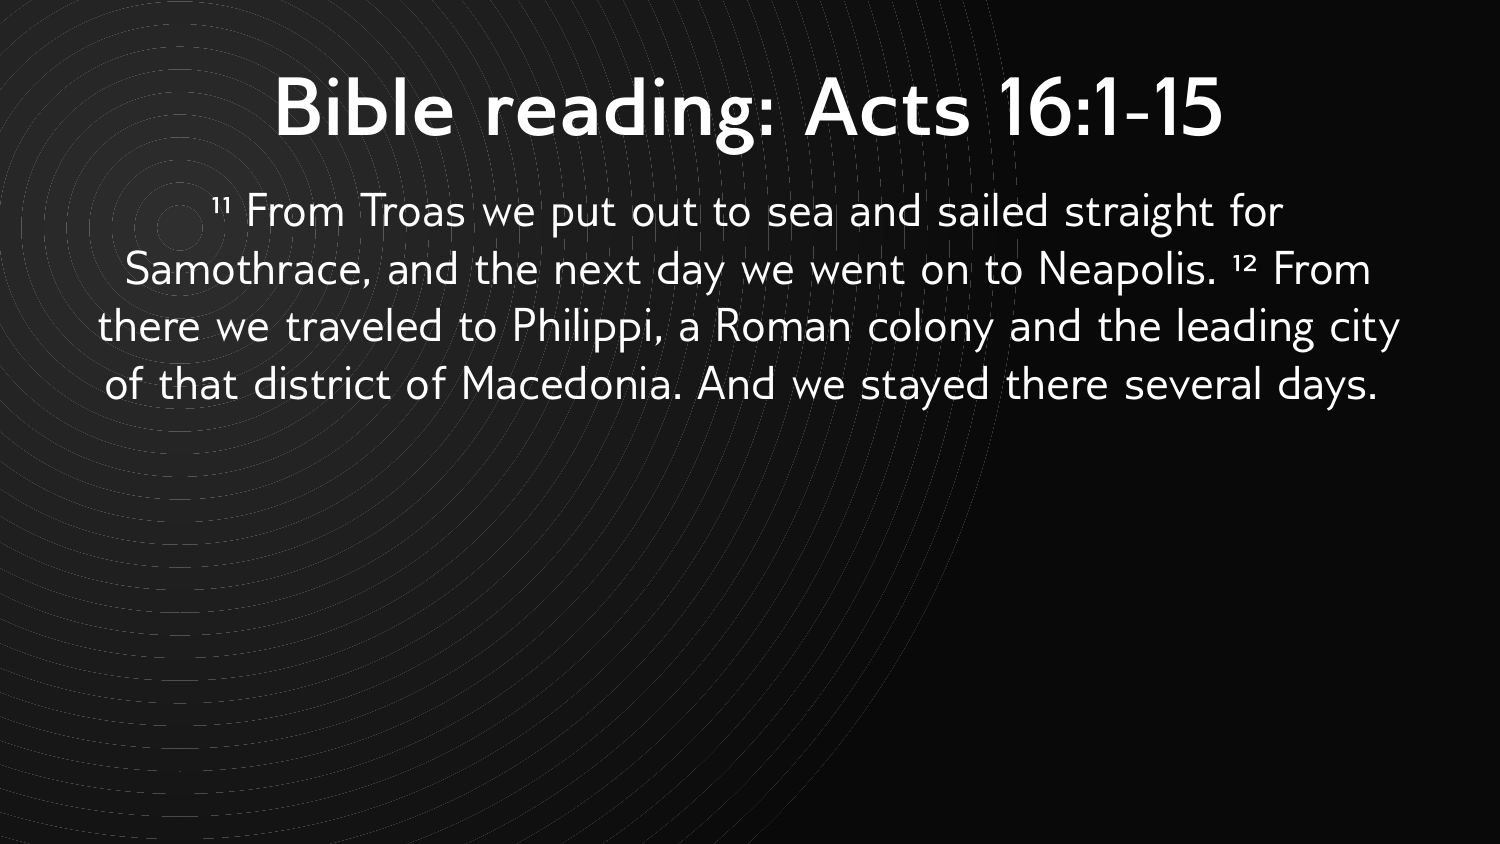

Bible reading: Acts 16:1-15
¹¹ From Troas we put out to sea and sailed straight for Samothrace, and the next day we went on to Neapolis. ¹² From there we traveled to Philippi, a Roman colony and the leading city of that district of Macedonia. And we stayed there several days.